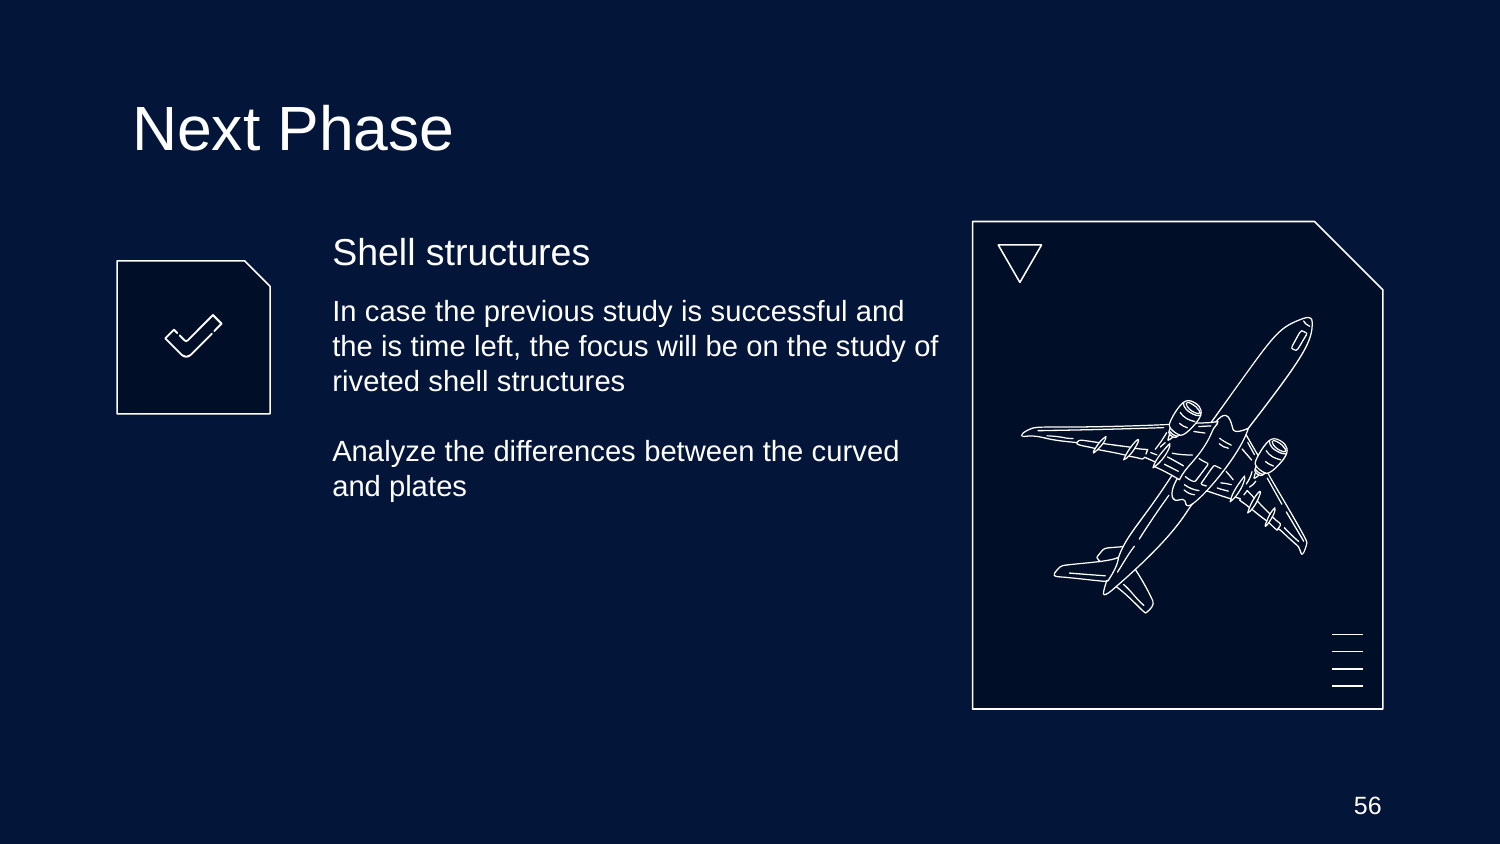

# Next Phase
Shell structures

In case the previous study is successful and the is time left, the focus will be on the study of riveted shell structures

Analyze the differences between the curved and plates

56